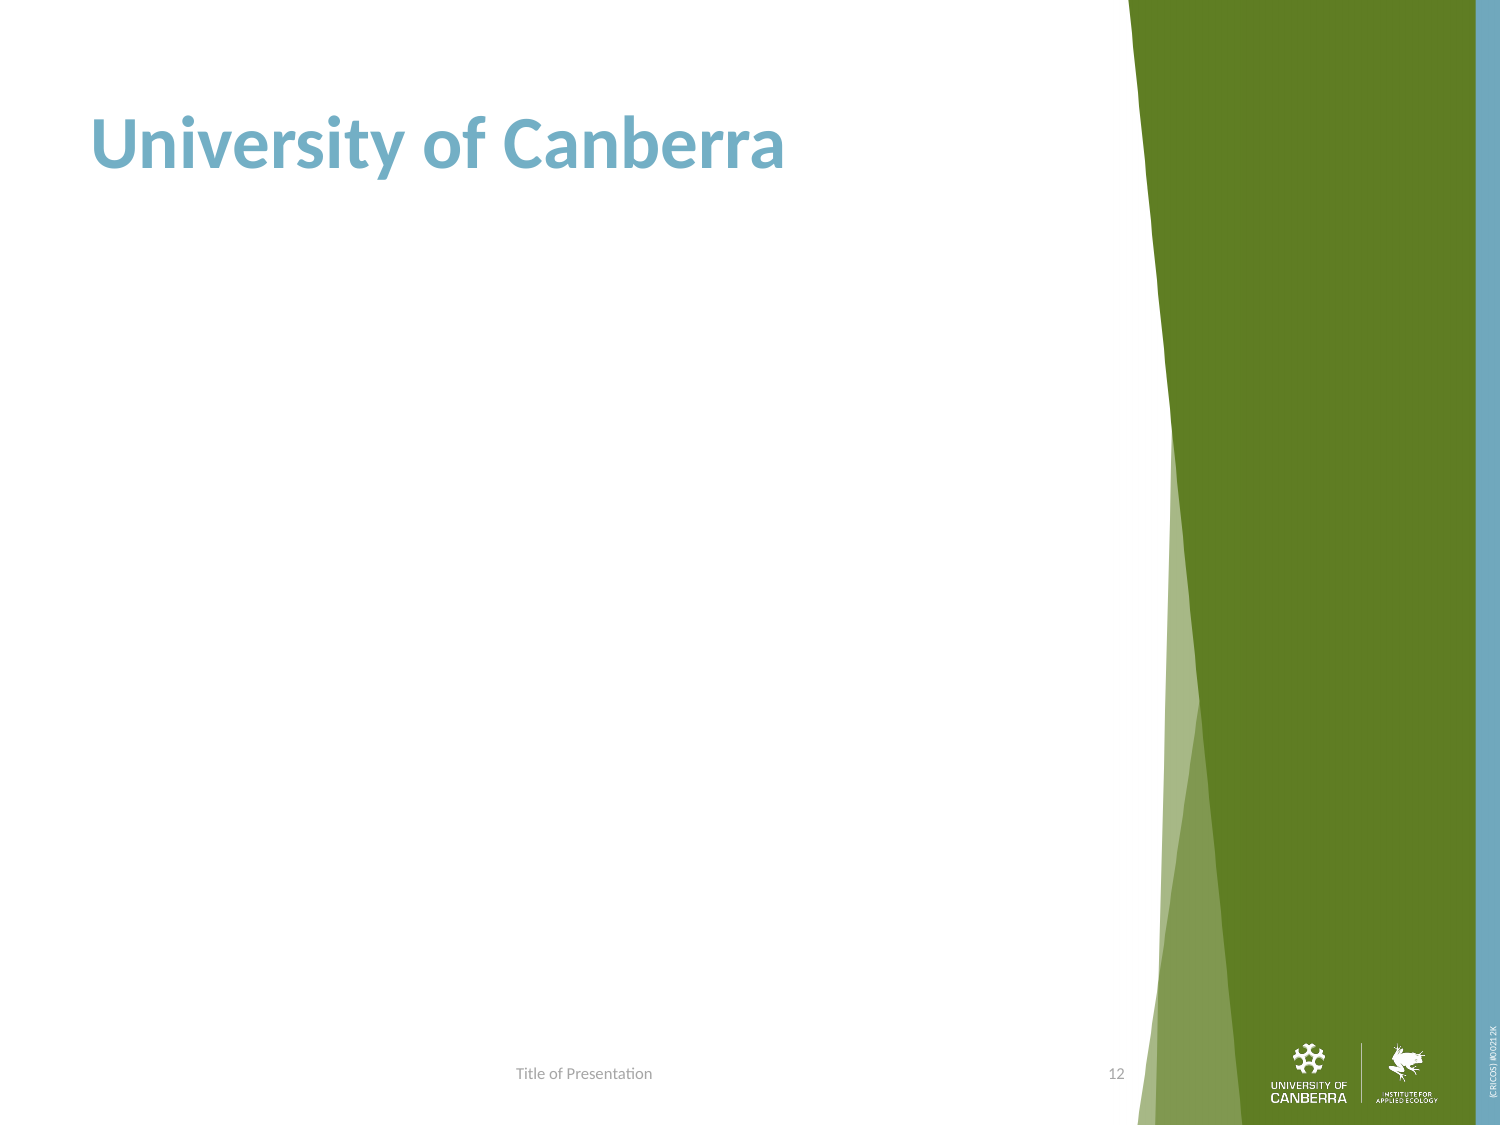

# University of Canberra

Title of Presentation
12